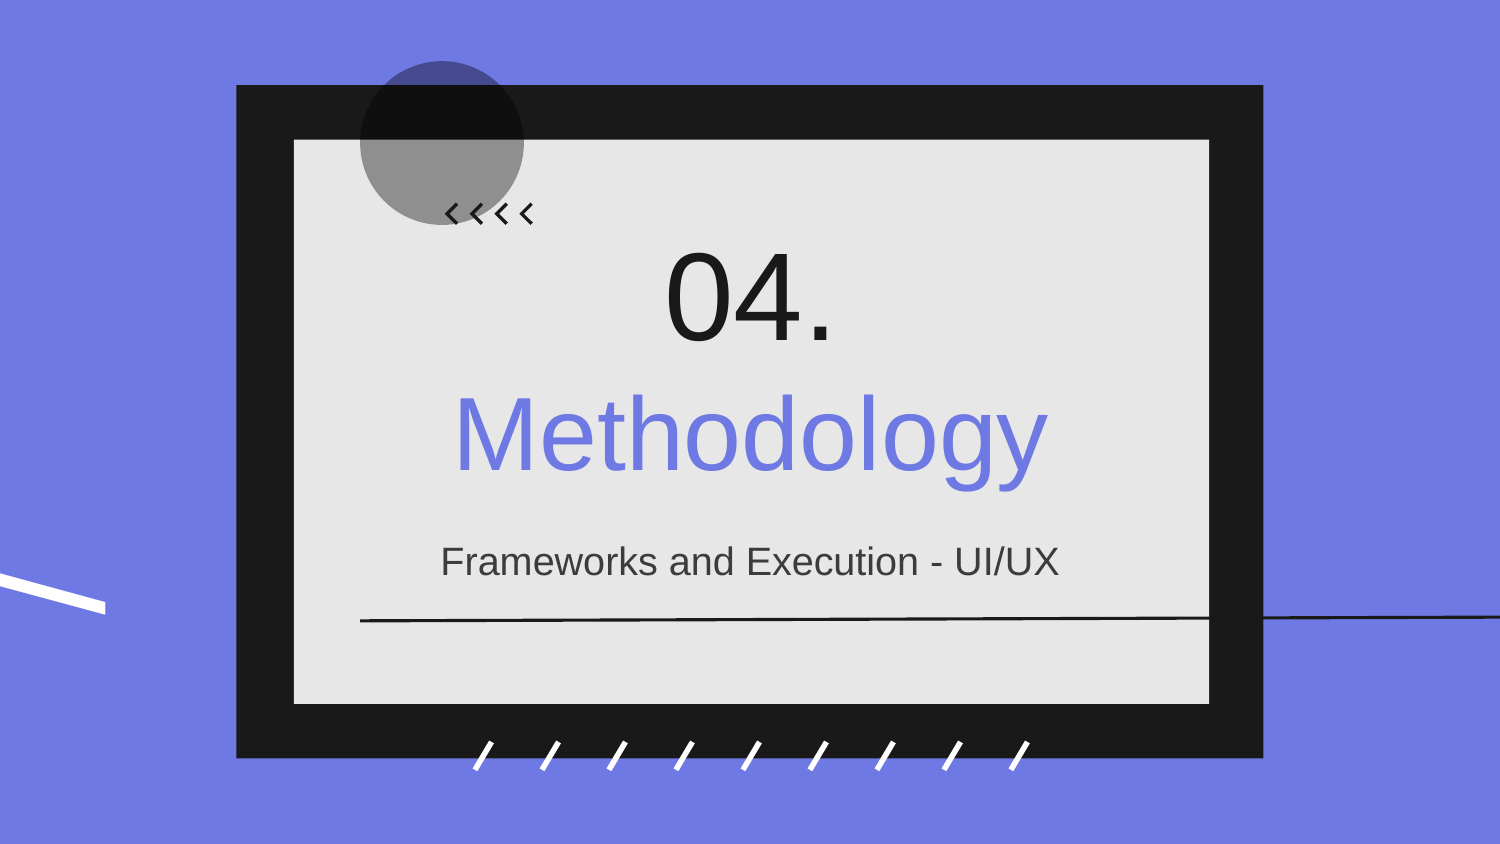

04.
# Methodology
Frameworks and Execution - UI/UX